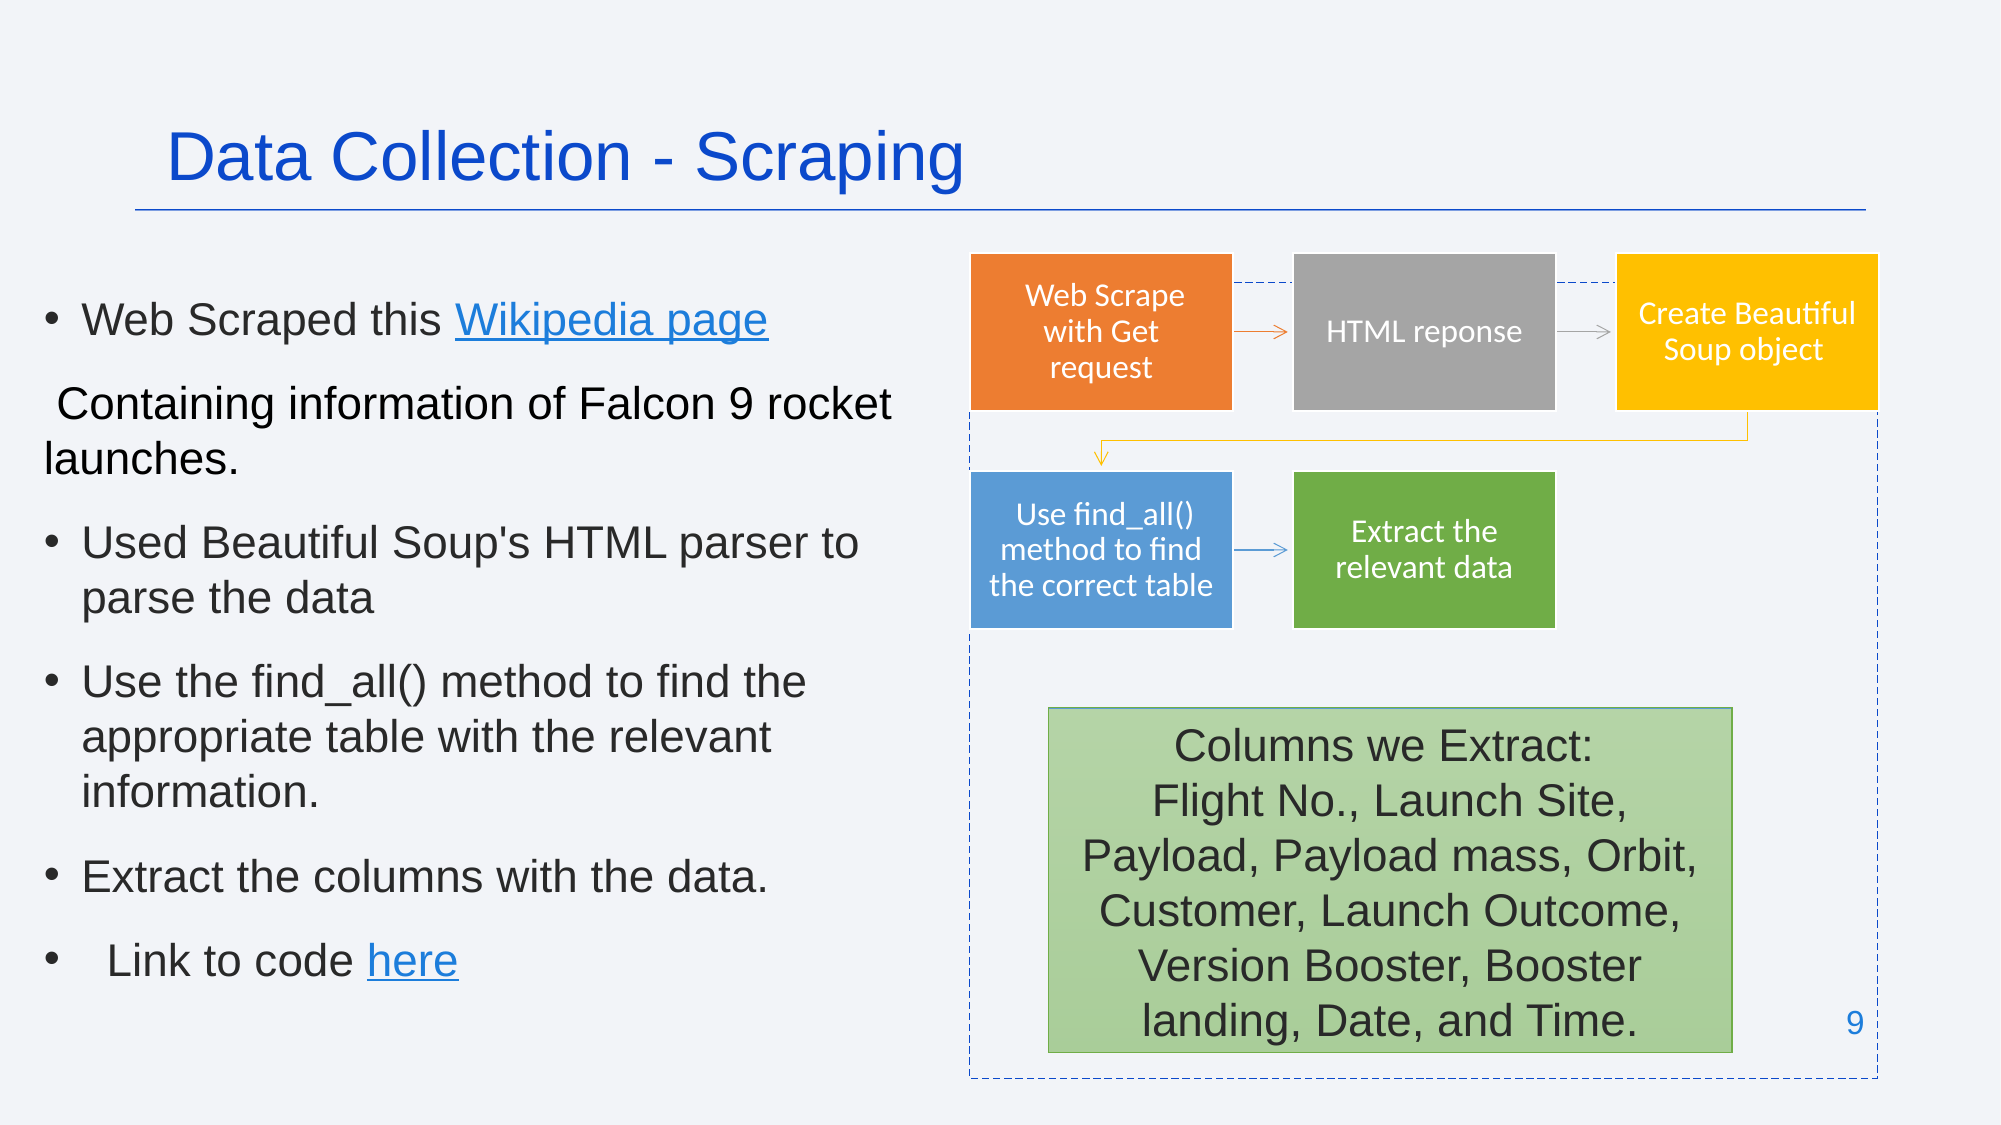

Data Collection - Scraping

 Web Scrape with Get request

 HTML reponse

Create Beautiful Soup object

 Use find_all() method to find the correct table
Extract the relevant data
Web Scraped this Wikipedia page
 Containing information of Falcon 9 rocket launches.
Used Beautiful Soup's HTML parser to parse the data
Use the find_all() method to find the appropriate table with the relevant information.
Extract the columns with the data.
  Link to code here

Columns we Extract:
Flight No., Launch Site, Payload, Payload mass, Orbit, Customer, Launch Outcome, Version Booster, Booster landing, Date, and Time.
9